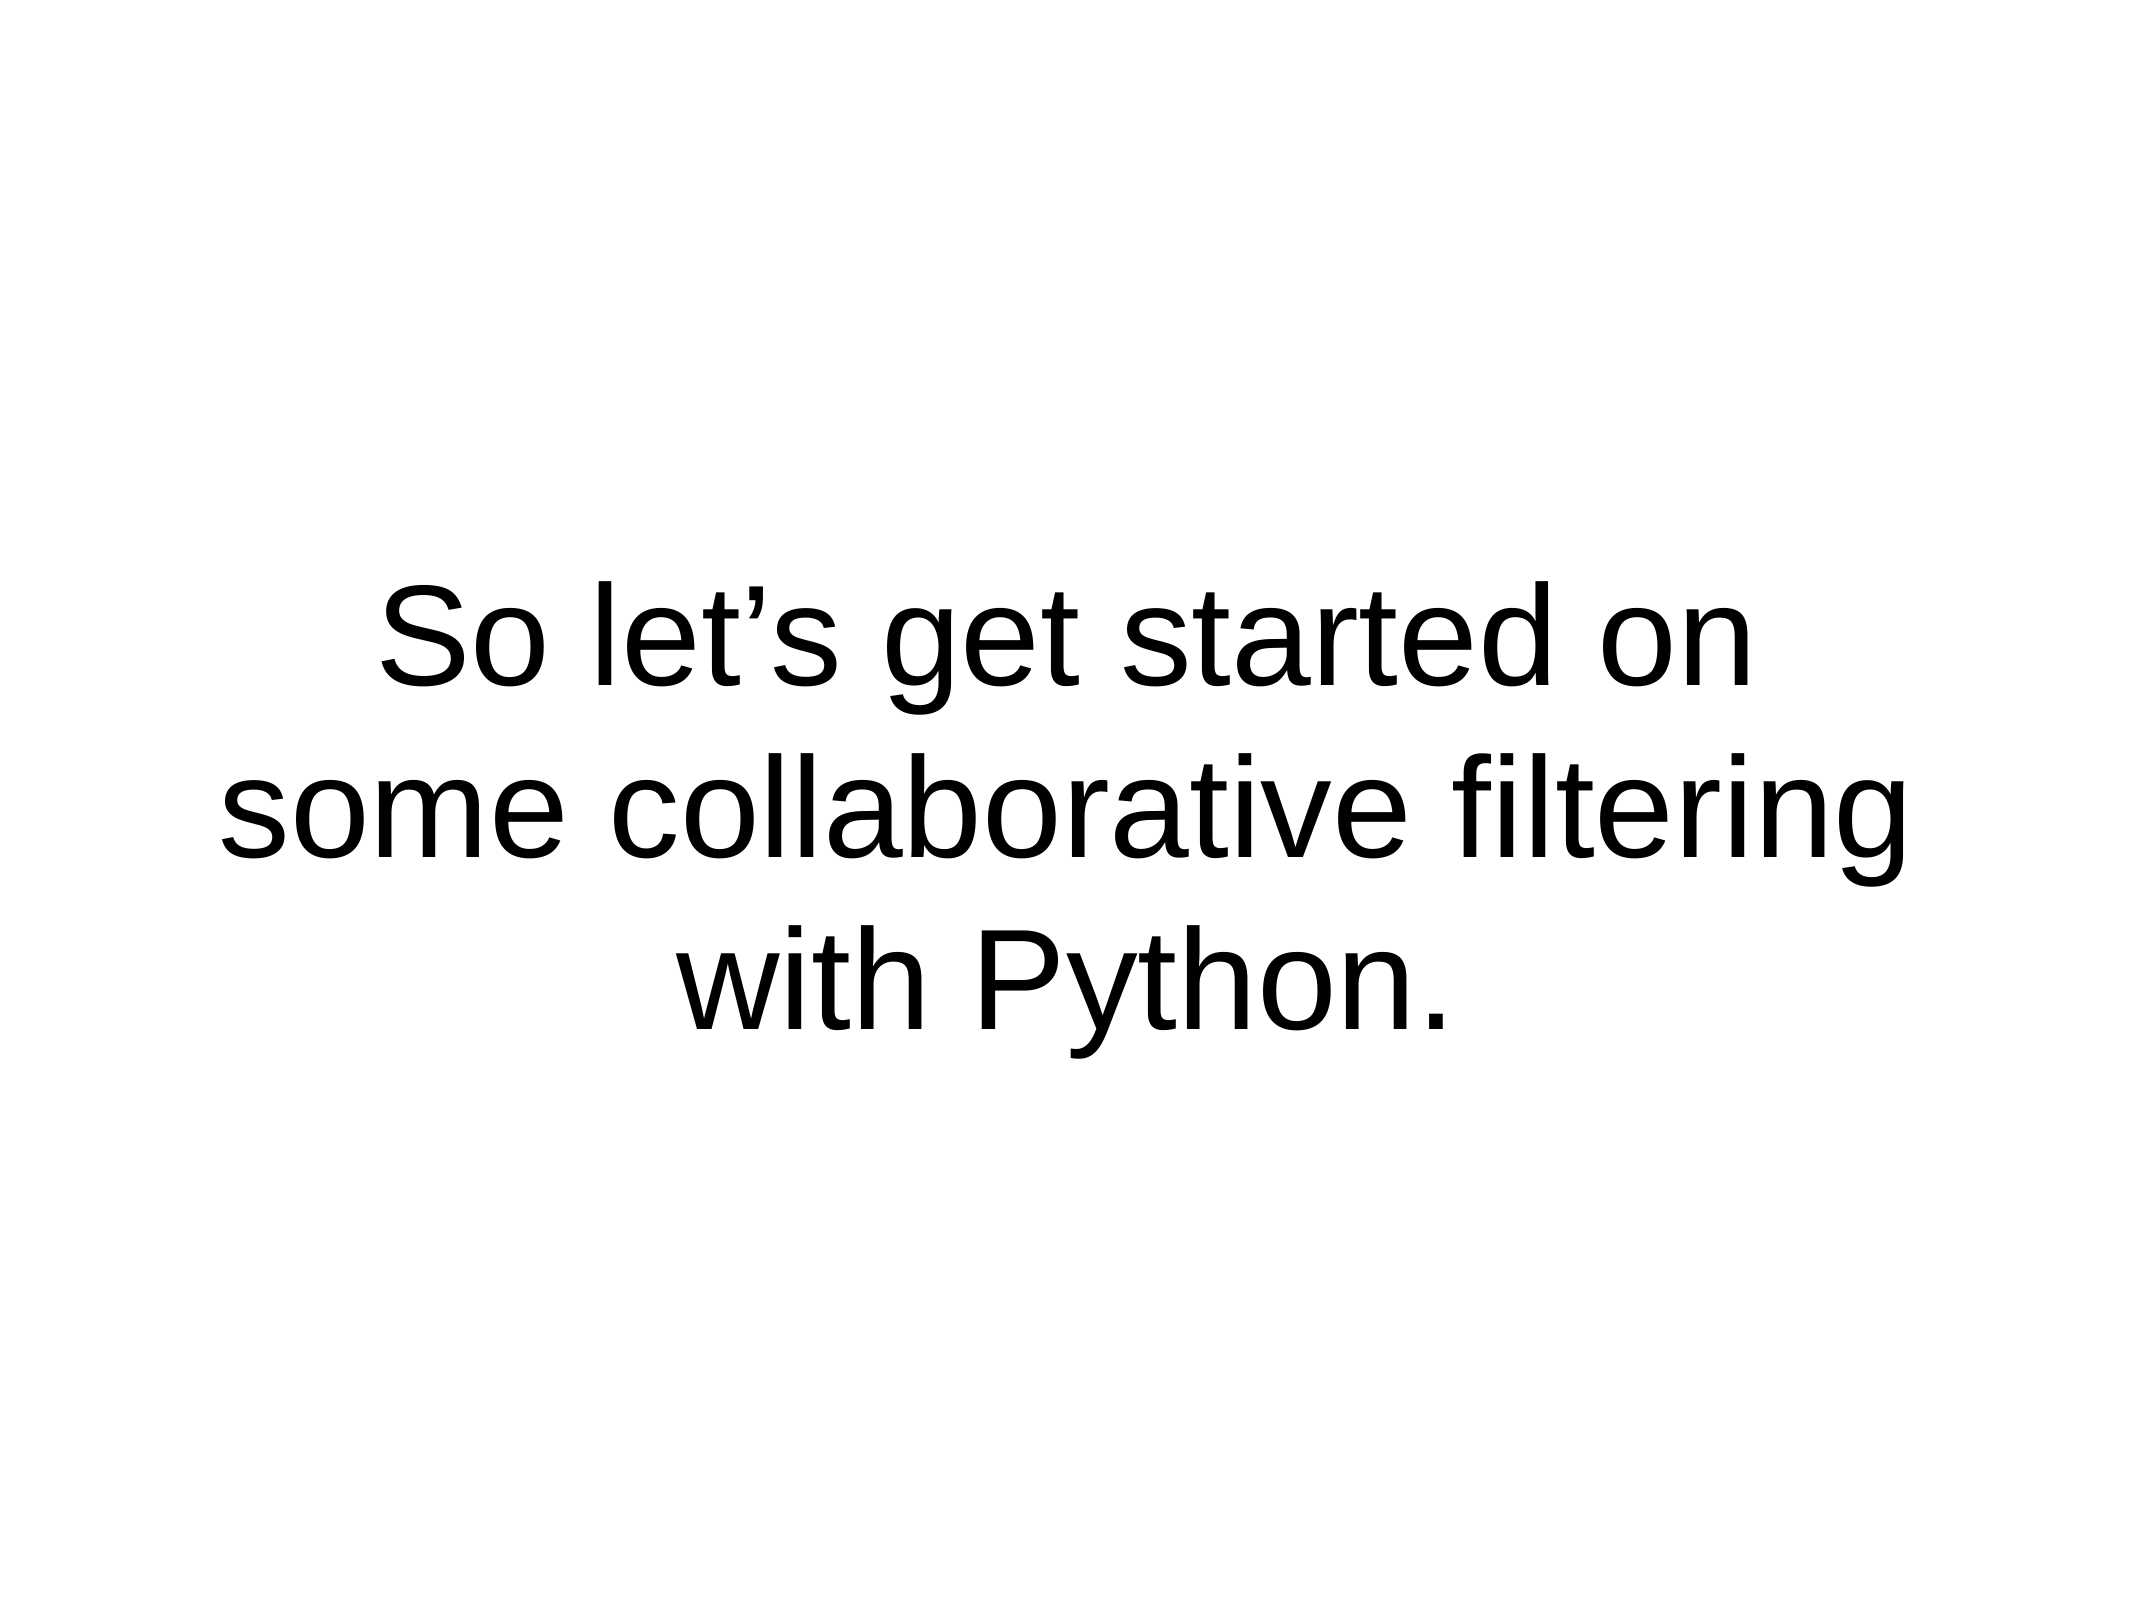

# So let’s get started on some collaborative filtering with Python.